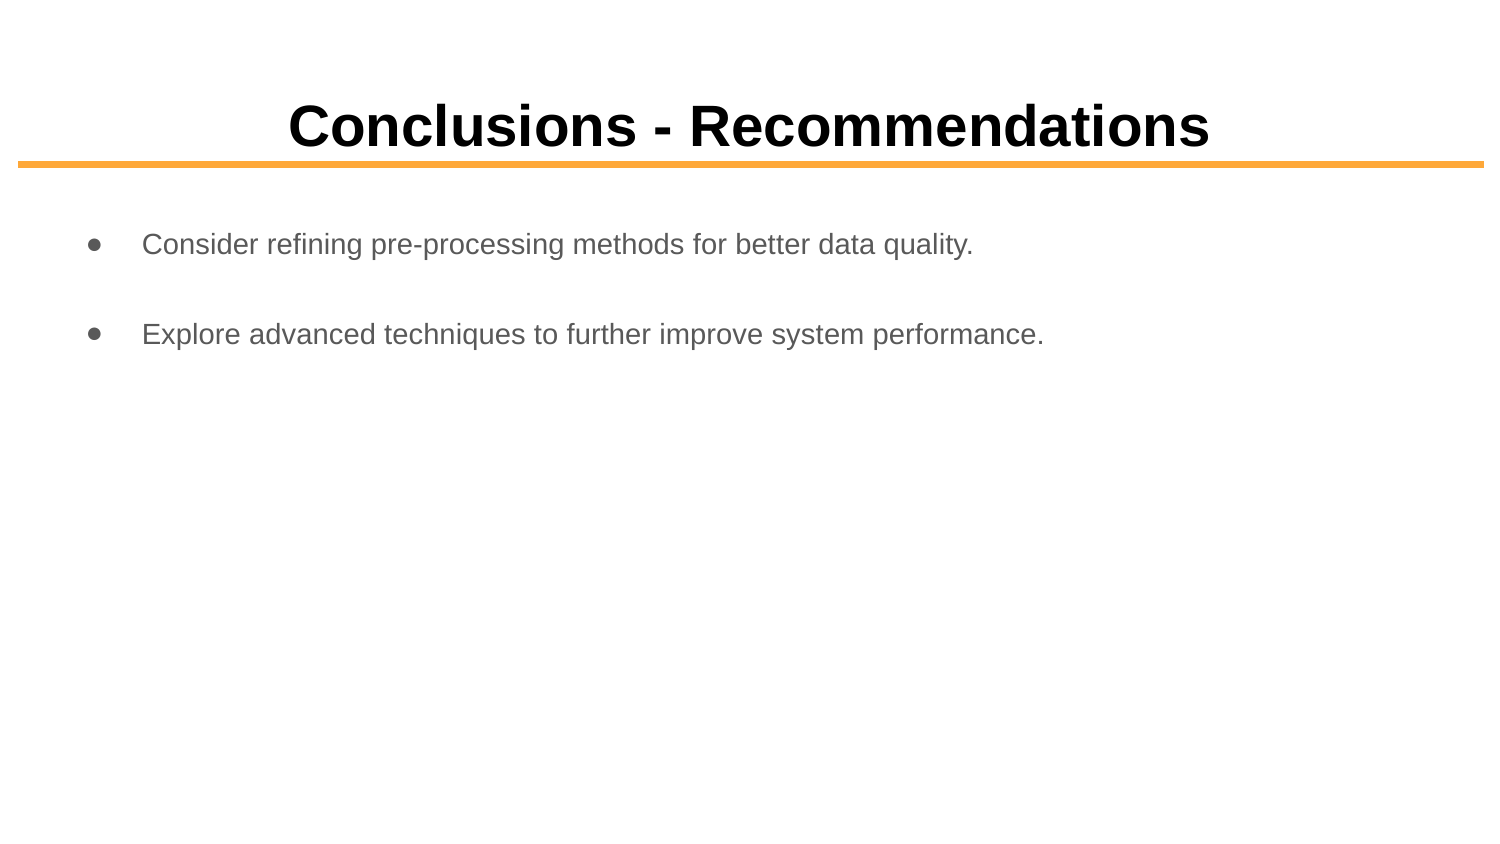

# Conclusions - Recommendations
Consider refining pre-processing methods for better data quality.

Explore advanced techniques to further improve system performance.